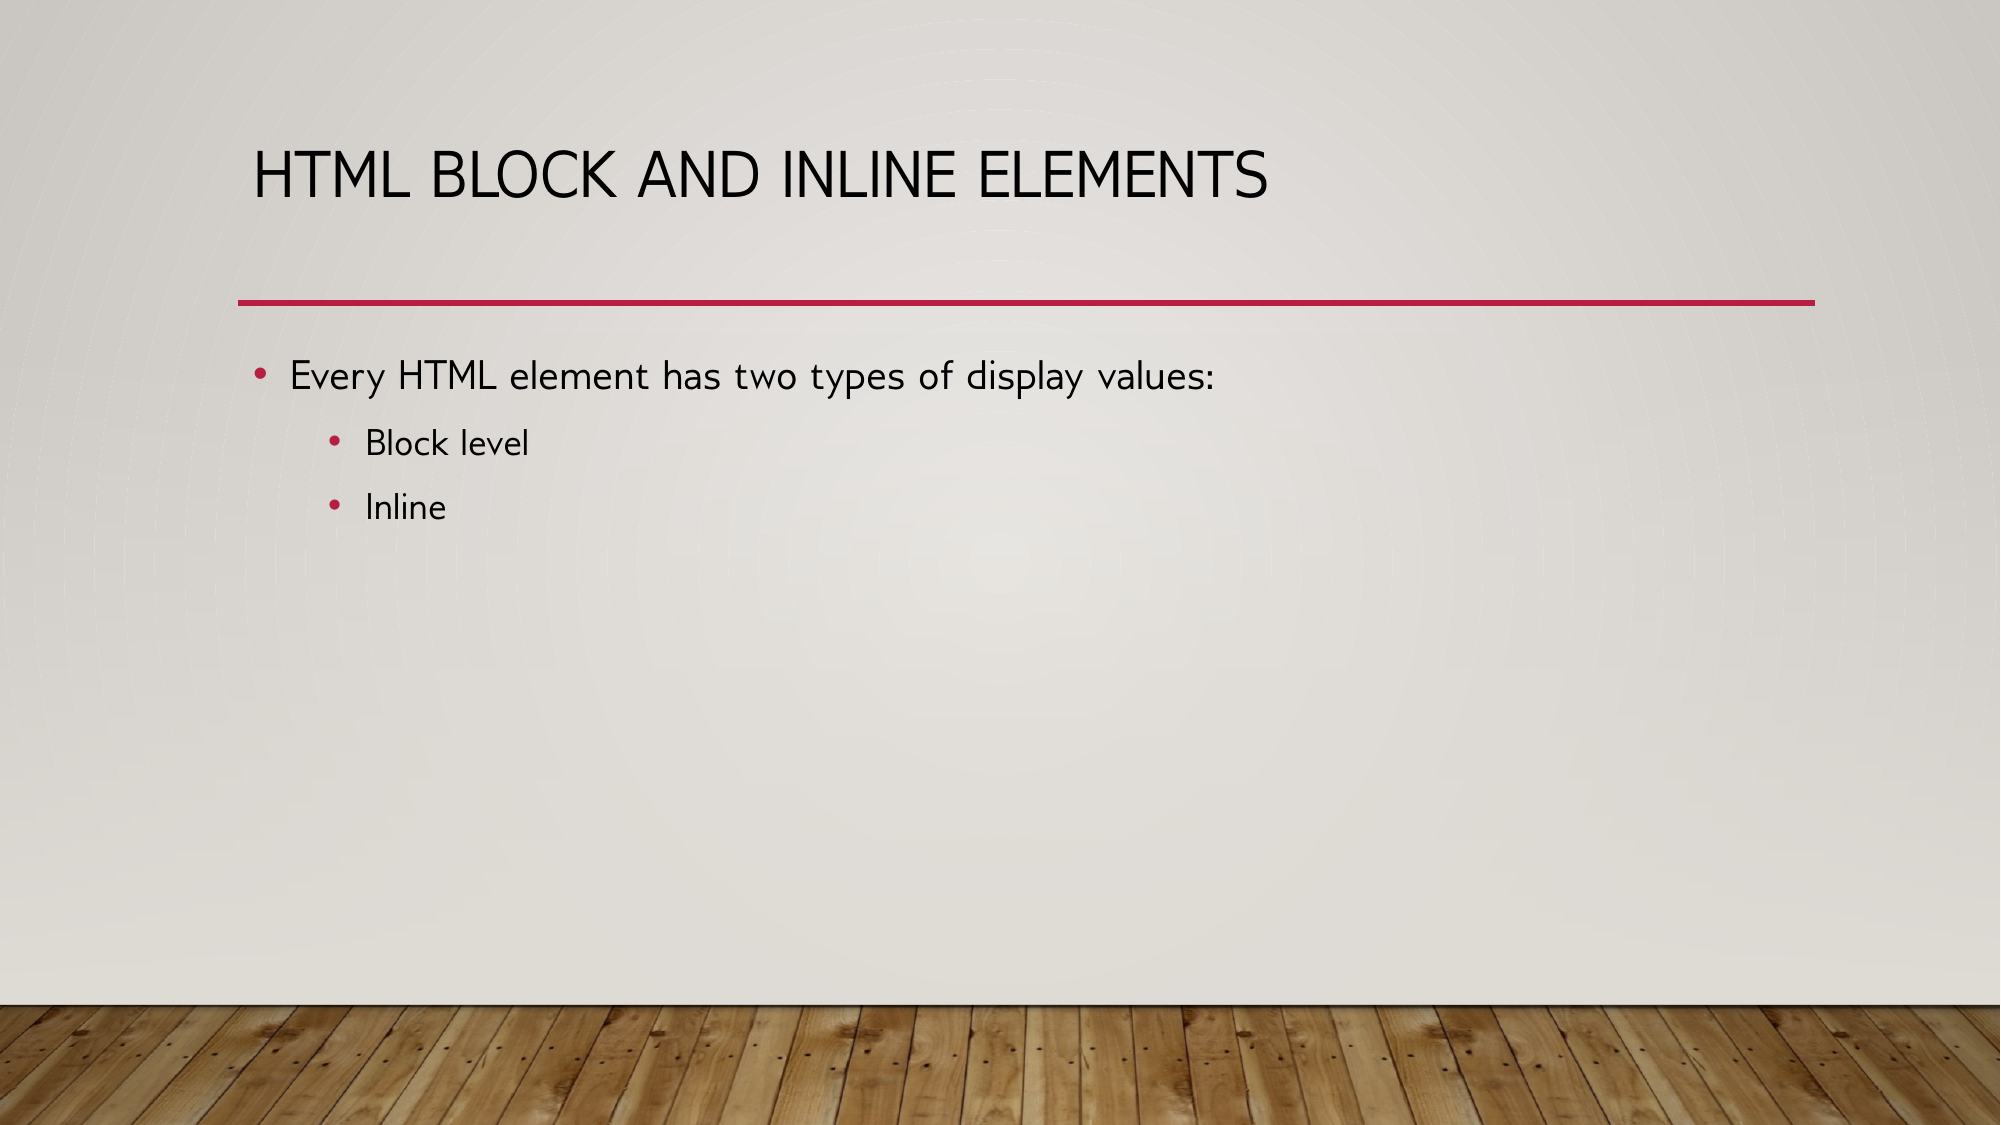

# Html block and inline elements
Every HTML element has two types of display values:
Block level
Inline